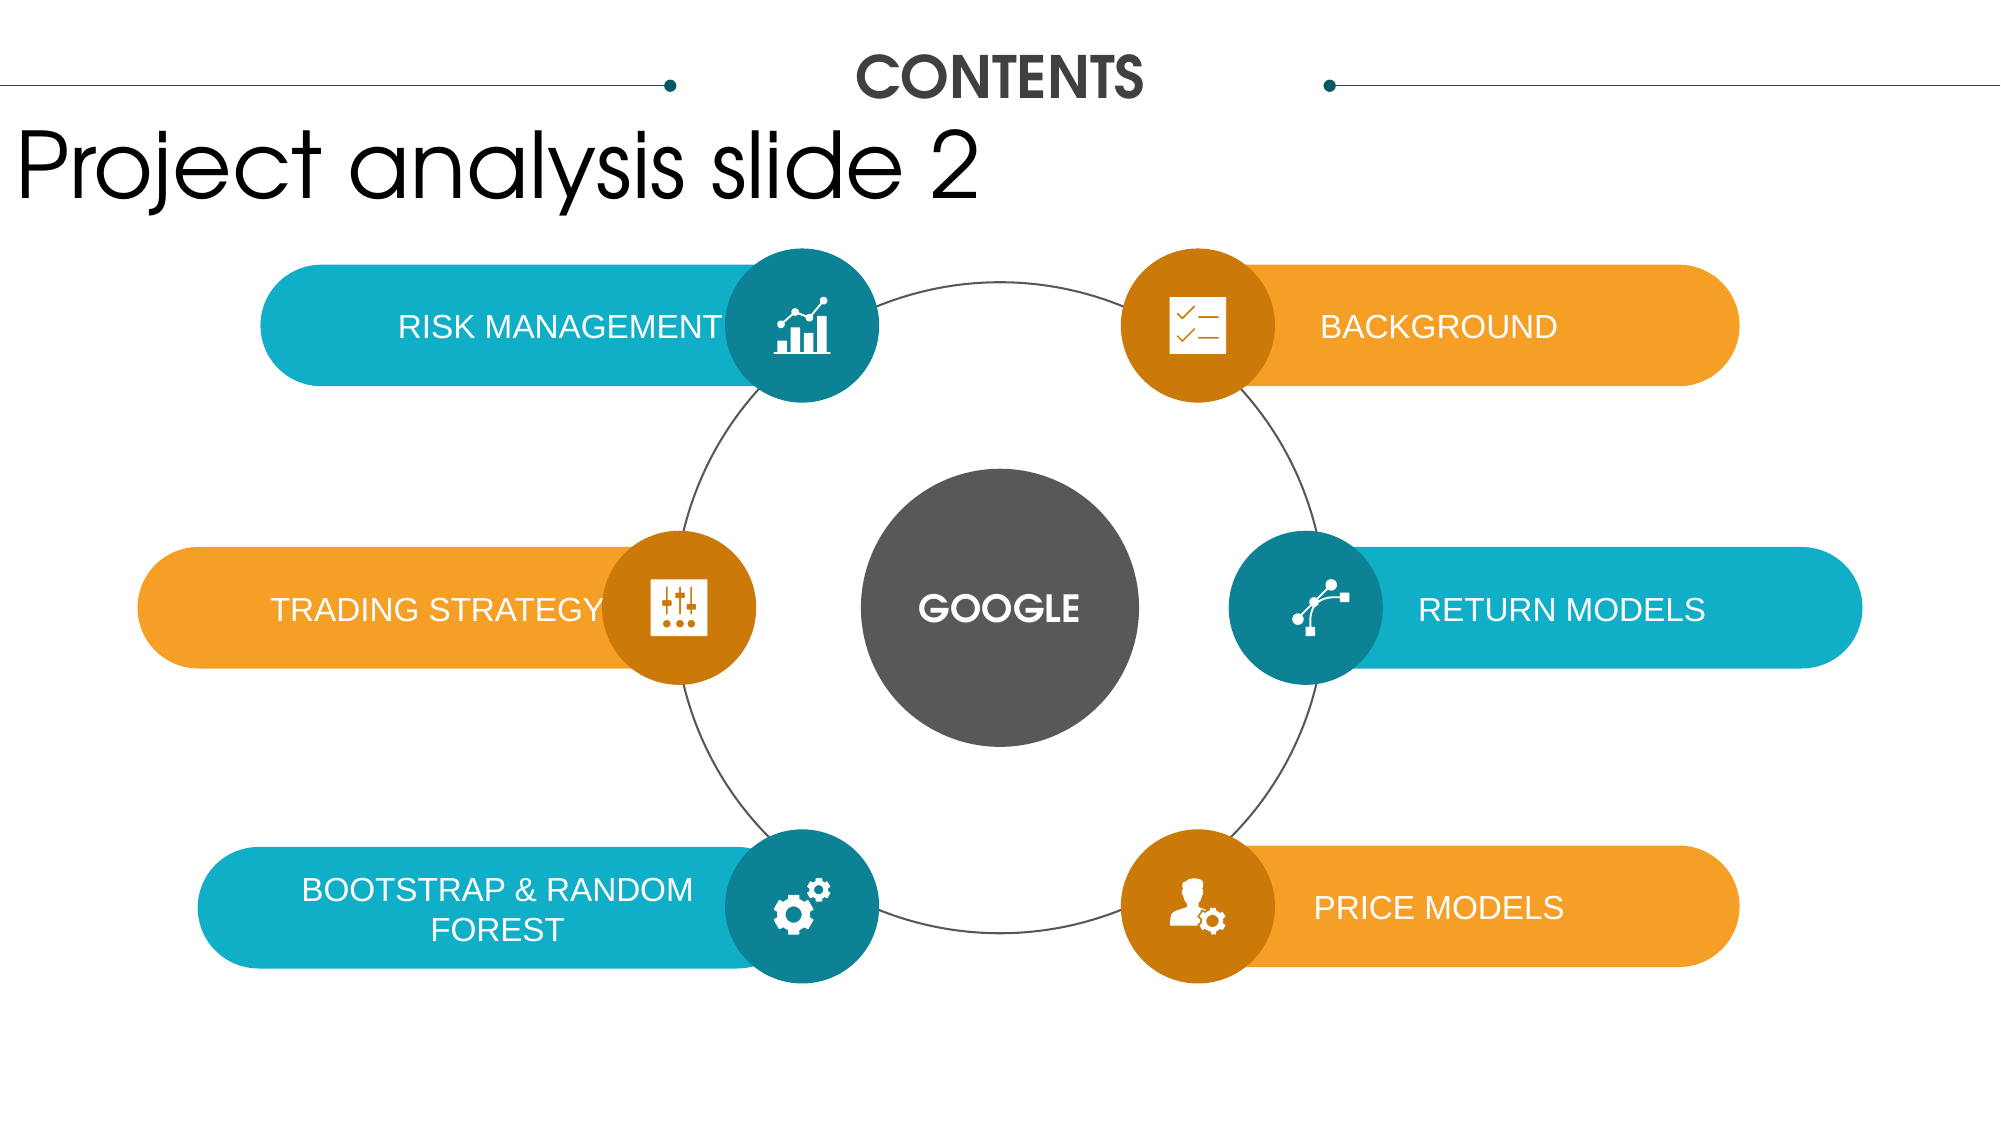

CONTENTS
Project analysis slide 2

RISK MANAGEMENT
BACKGROUND

GOOGLE

TRADING STRATEGY
RETURN MODELS

PRICE MODELS
BOOTSTRAP & RANDOM FOREST